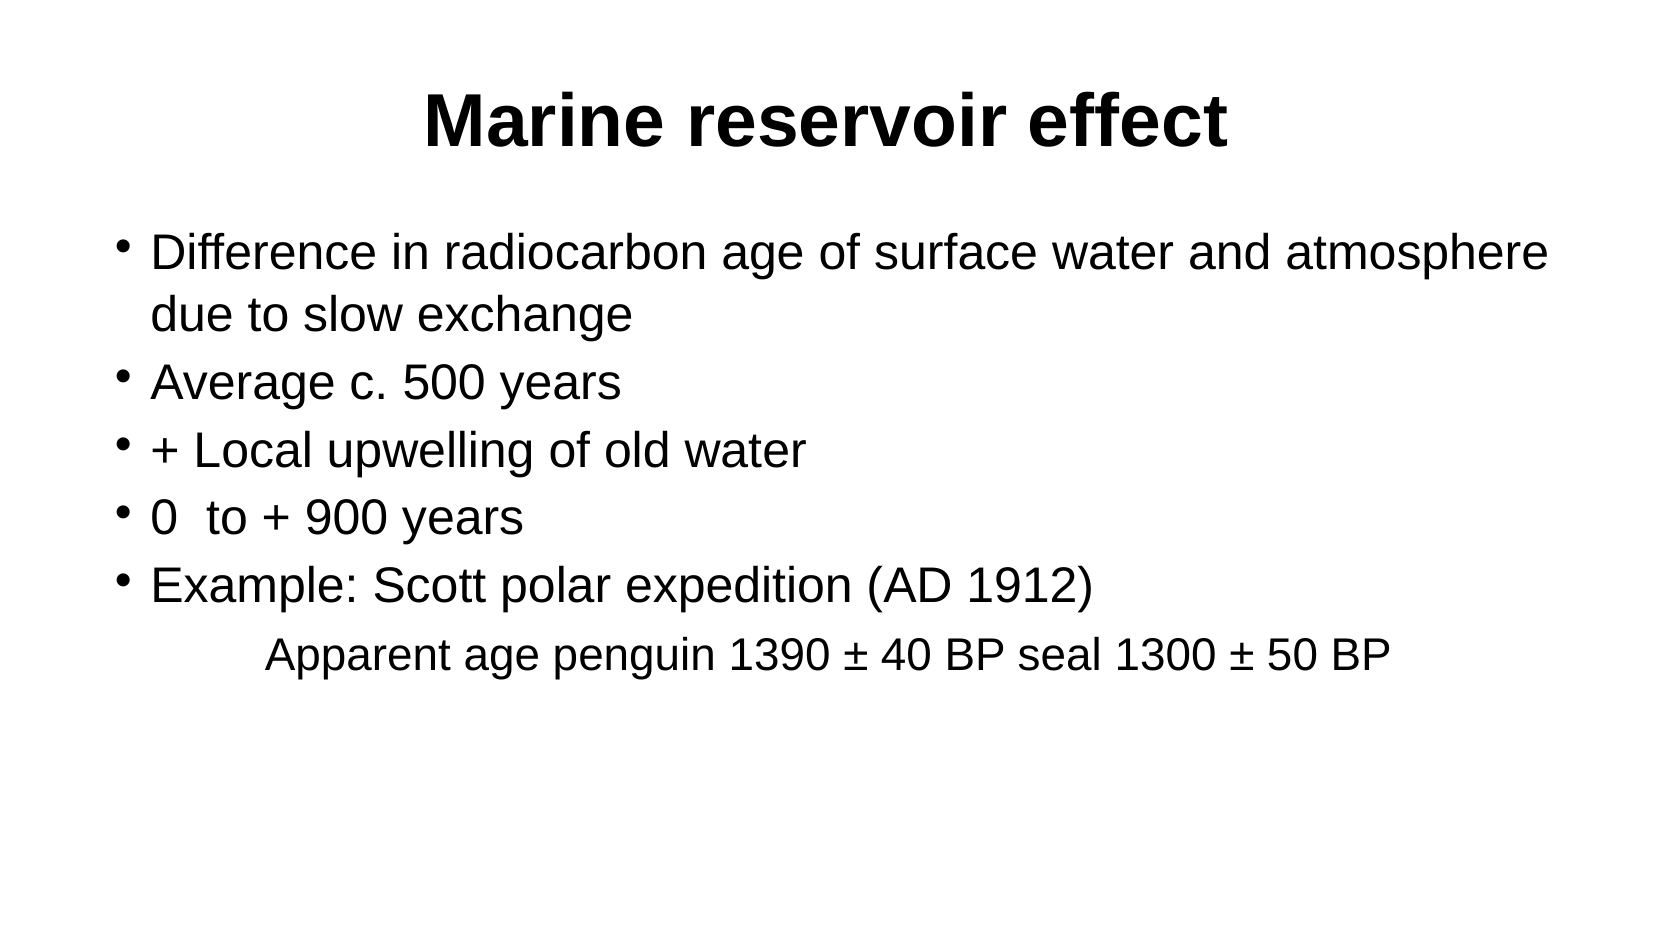

Marine reservoir effect
Difference in radiocarbon age of surface water and atmosphere due to slow exchange
Average c. 500 years
+ Local upwelling of old water
0  to + 900 years
Example: Scott polar expedition (AD 1912)
 	Apparent age penguin 1390 ± 40 BP seal 1300 ± 50 BP